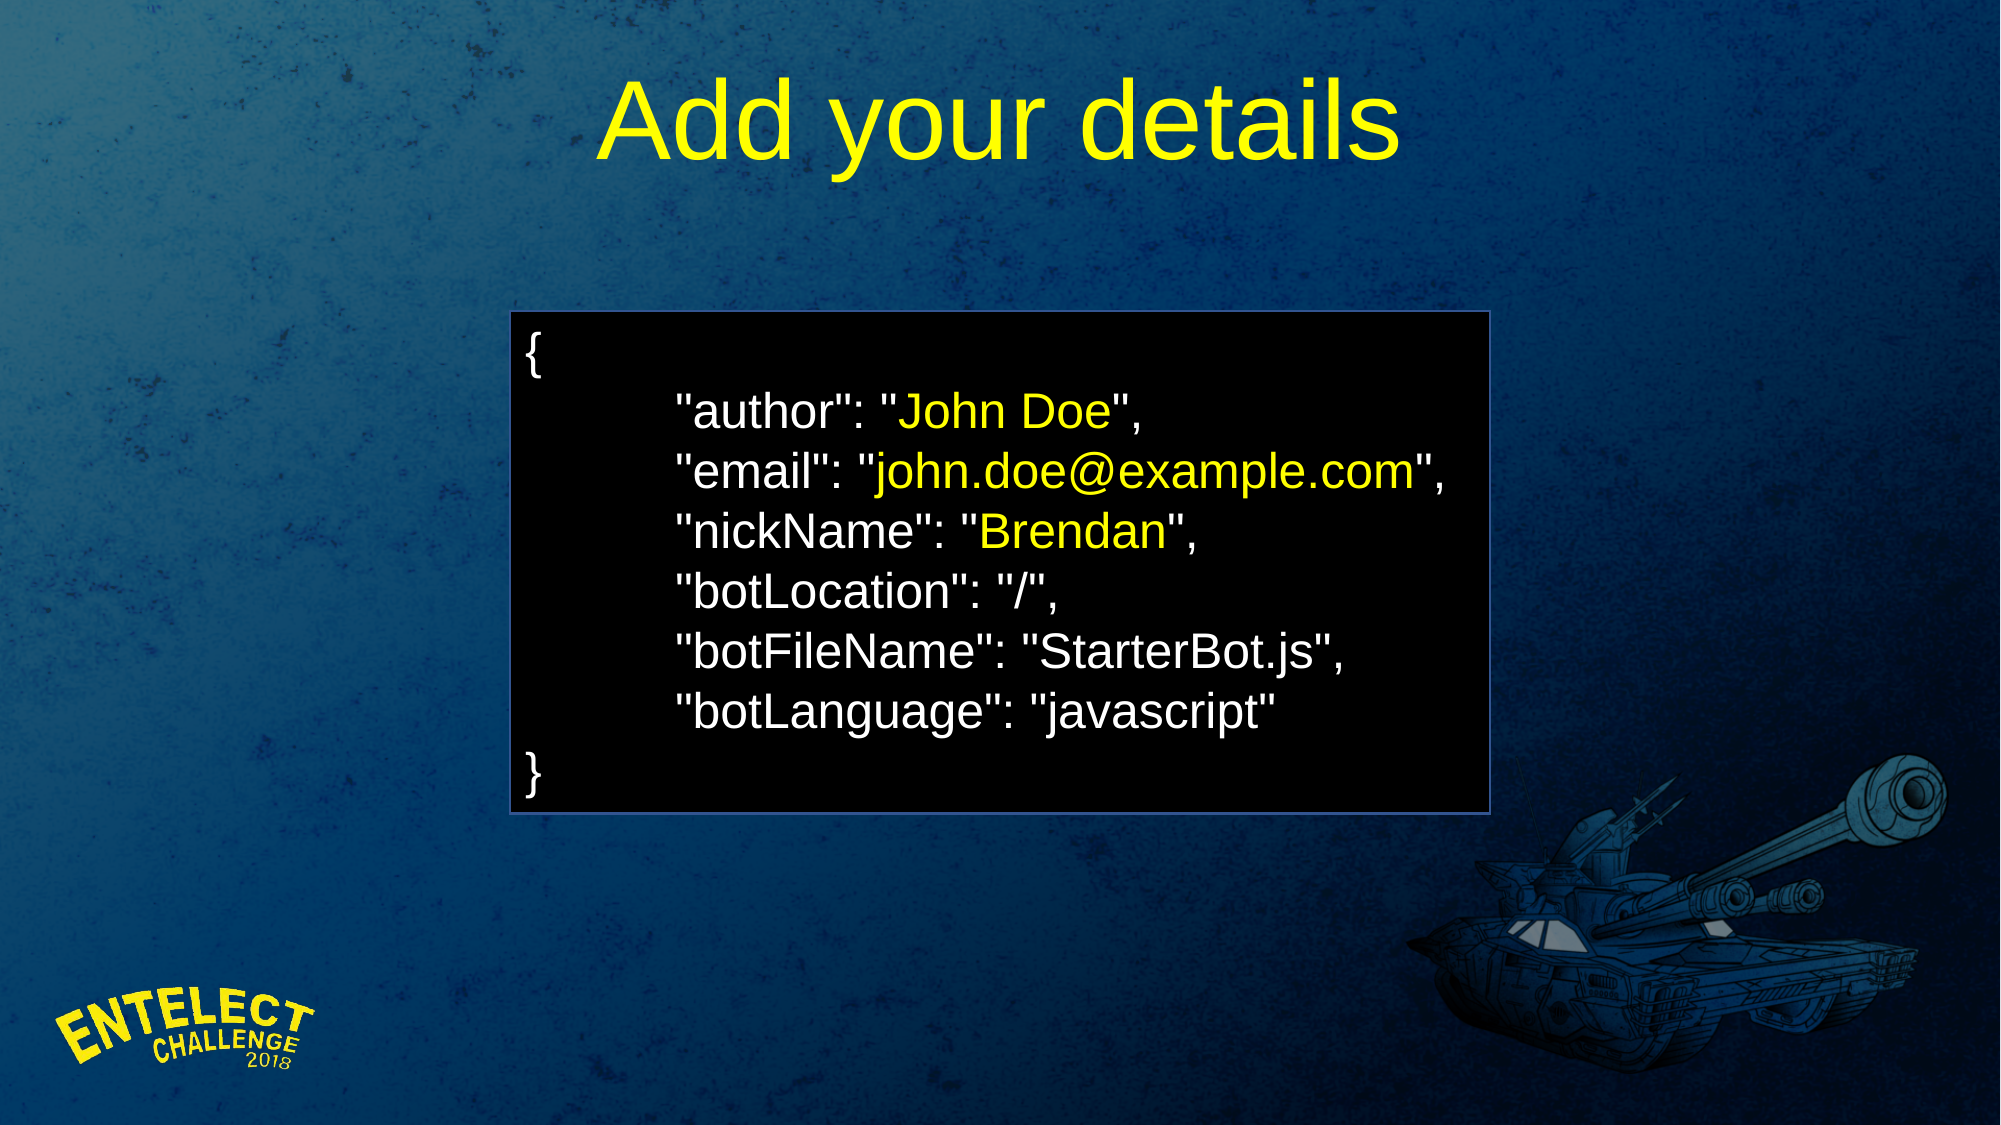

Add your details
{
	"author": "John Doe",
	"email": "john.doe@example.com",
	"nickName": "Brendan",
	"botLocation": "/",
	"botFileName": "StarterBot.js",
	"botLanguage": "javascript"
}